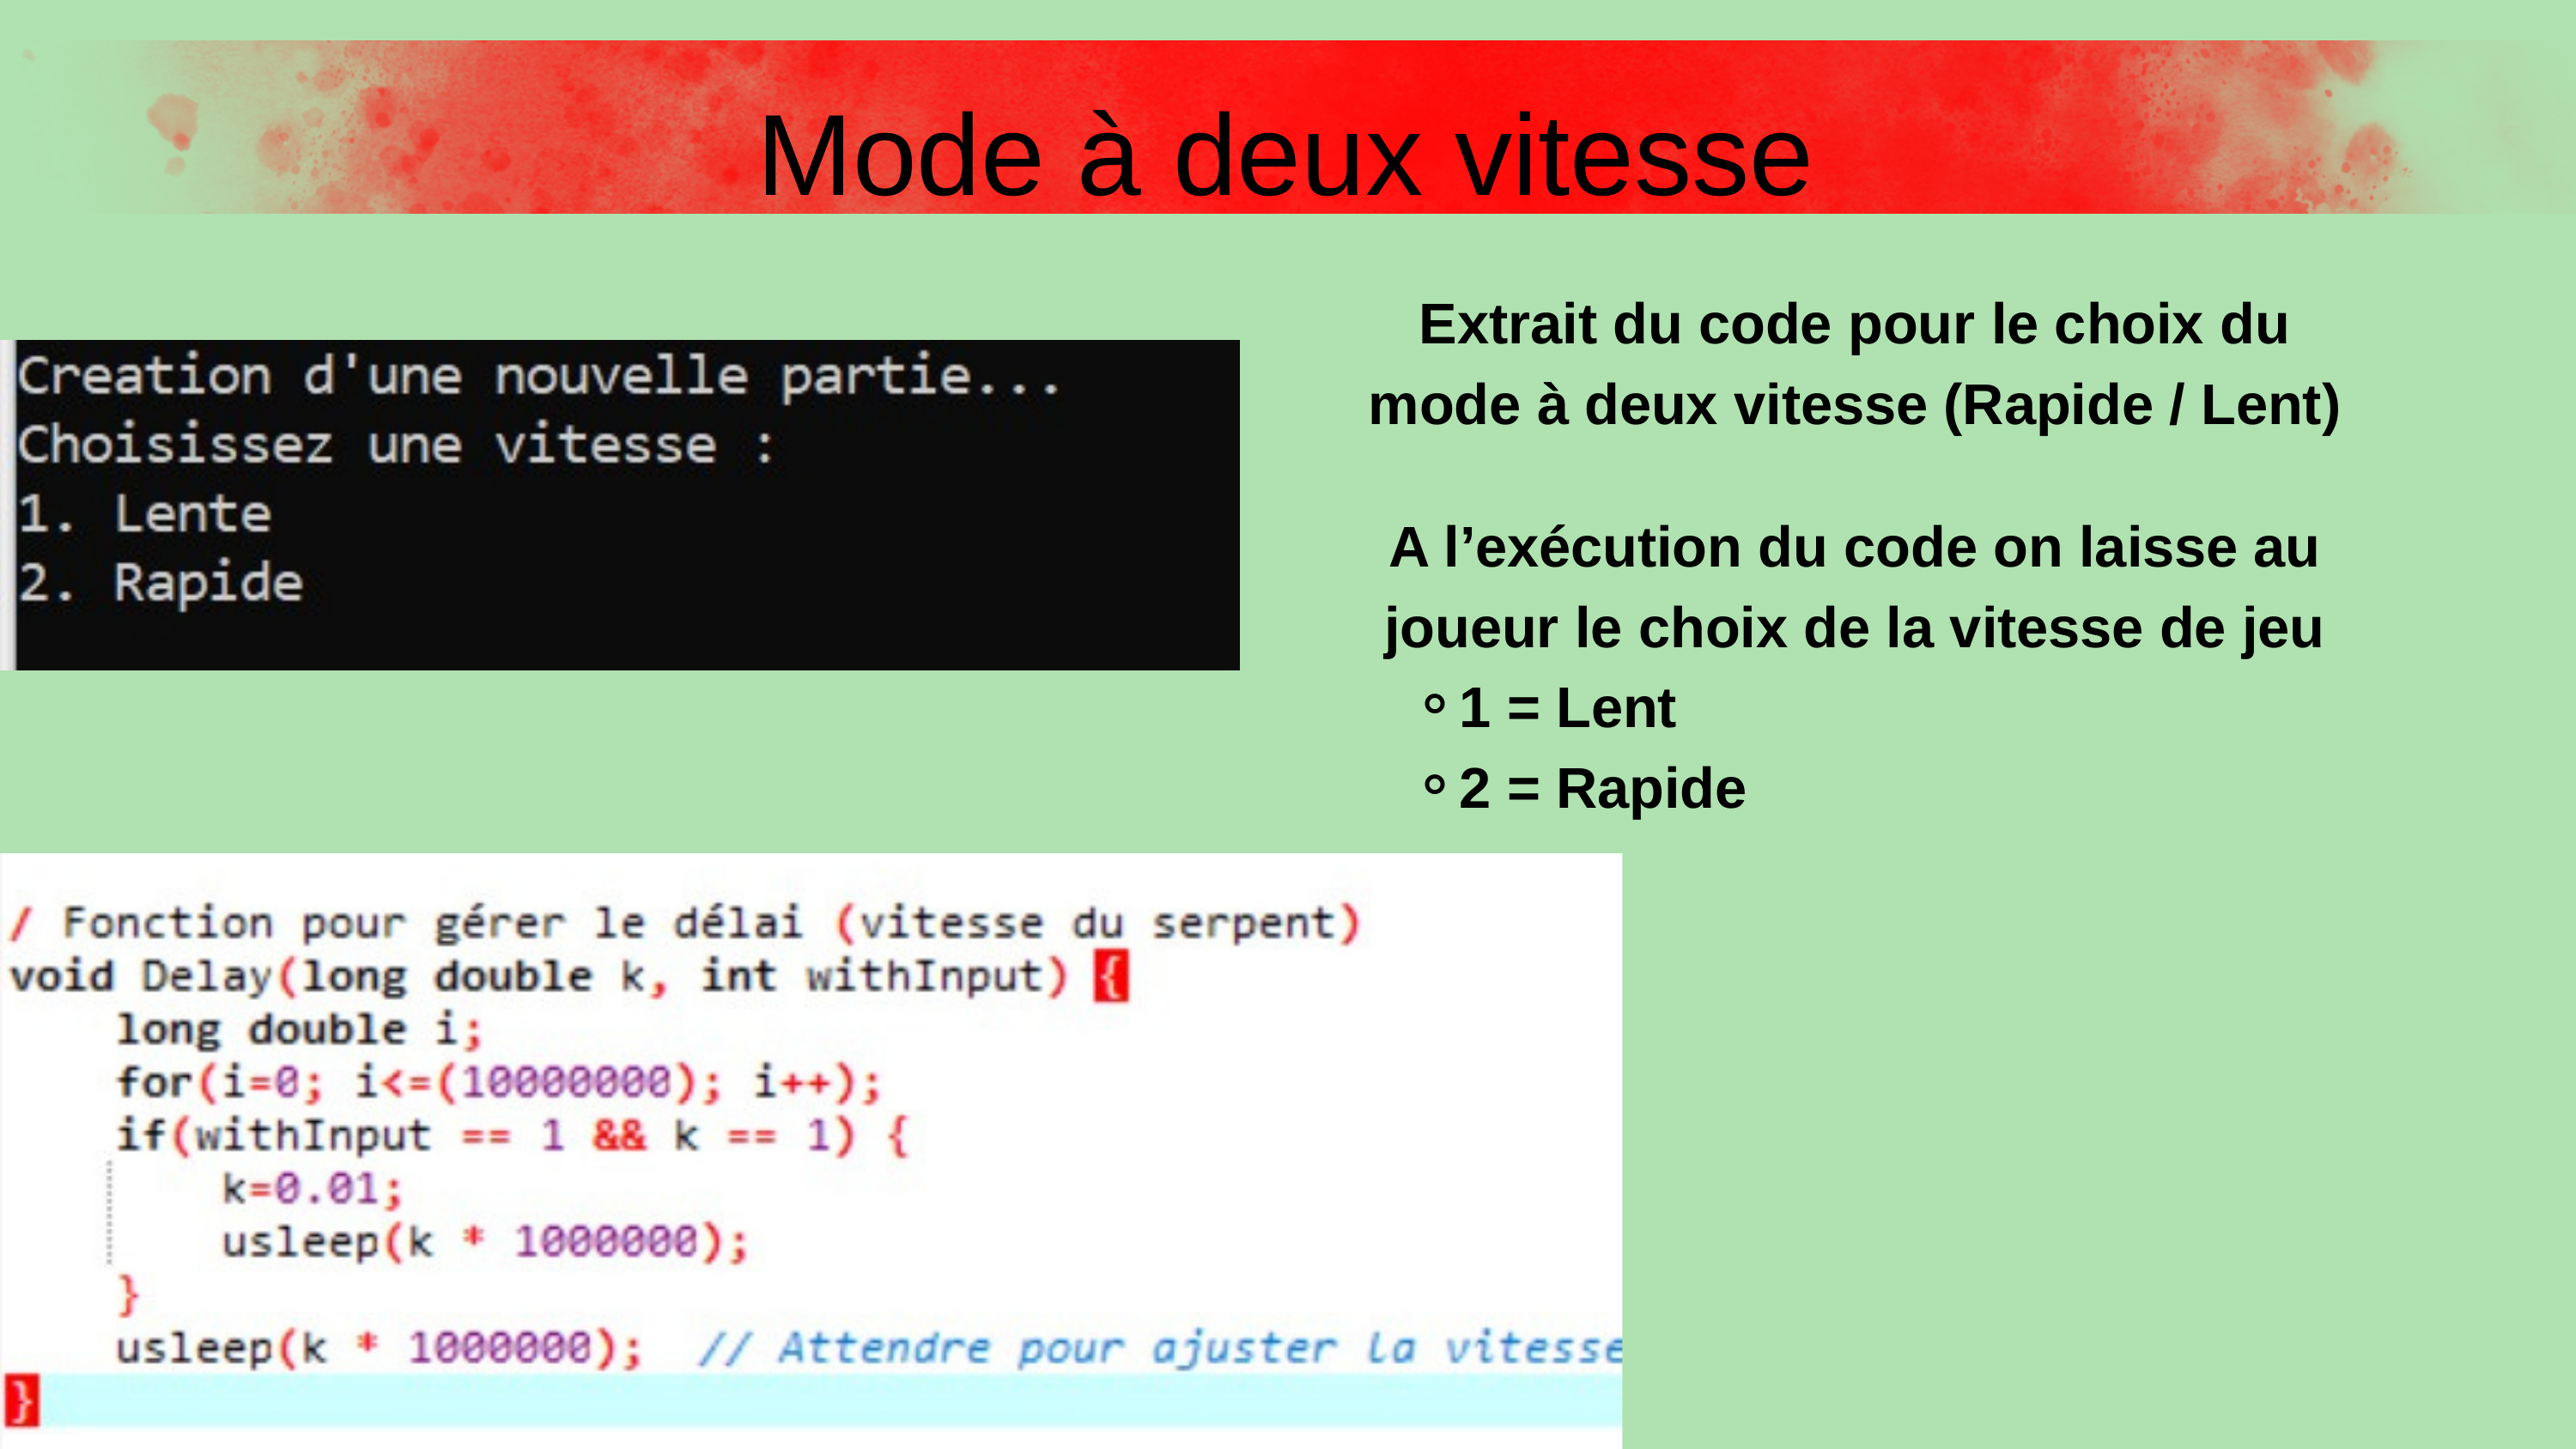

Mode à deux vitesse
Extrait du code pour le choix du mode à deux vitesse (Rapide / Lent)

A l’exécution du code on laisse au joueur le choix de la vitesse de jeu
1 = Lent
2 = Rapide